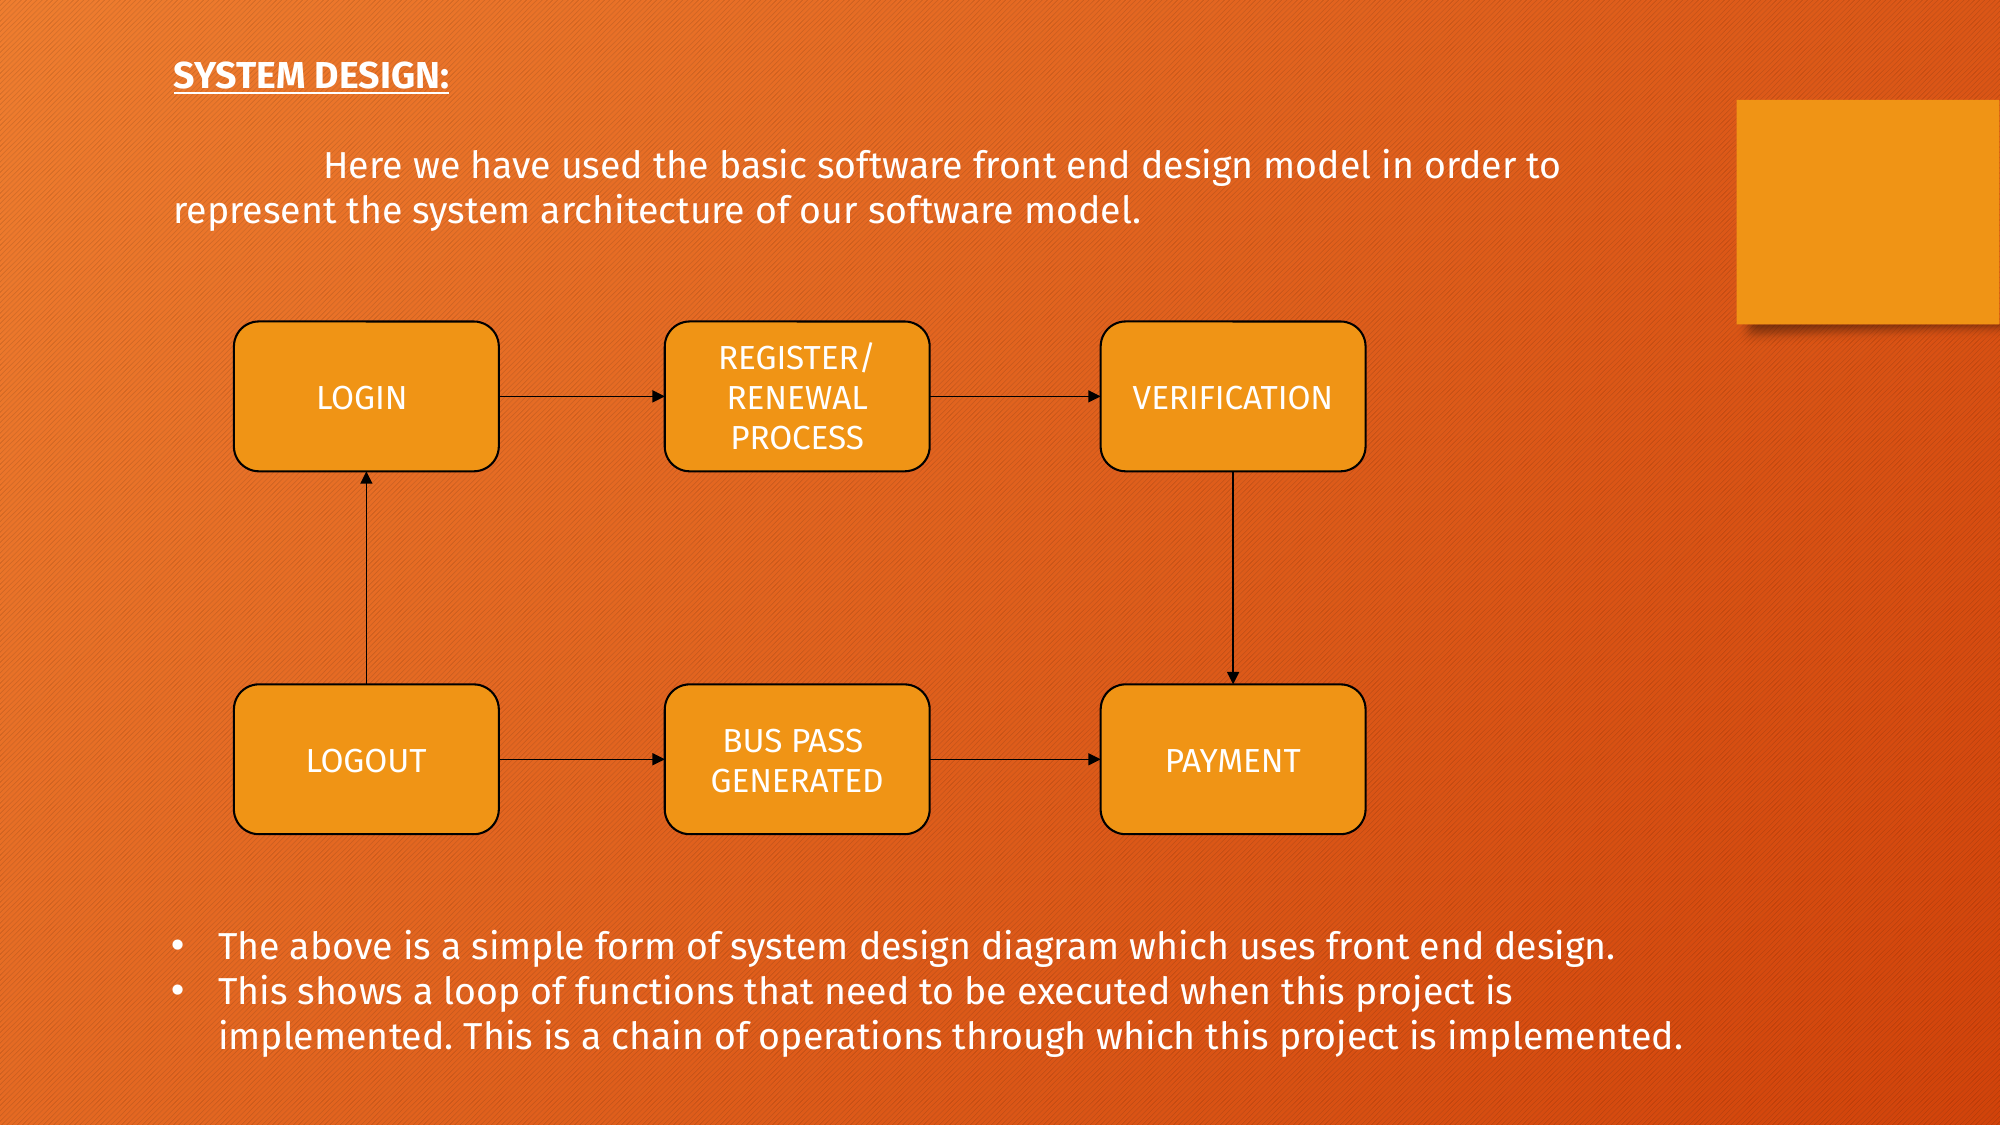

SYSTEM DESIGN:

	Here we have used the basic software front end design model in order to represent the system architecture of our software model.
LOGIN
REGISTER/
RENEWAL PROCESS
VERIFICATION
LOGOUT
BUS PASS
GENERATED
PAYMENT
The above is a simple form of system design diagram which uses front end design.
This shows a loop of functions that need to be executed when this project is  implemented. This is a chain of operations through which this project is implemented.